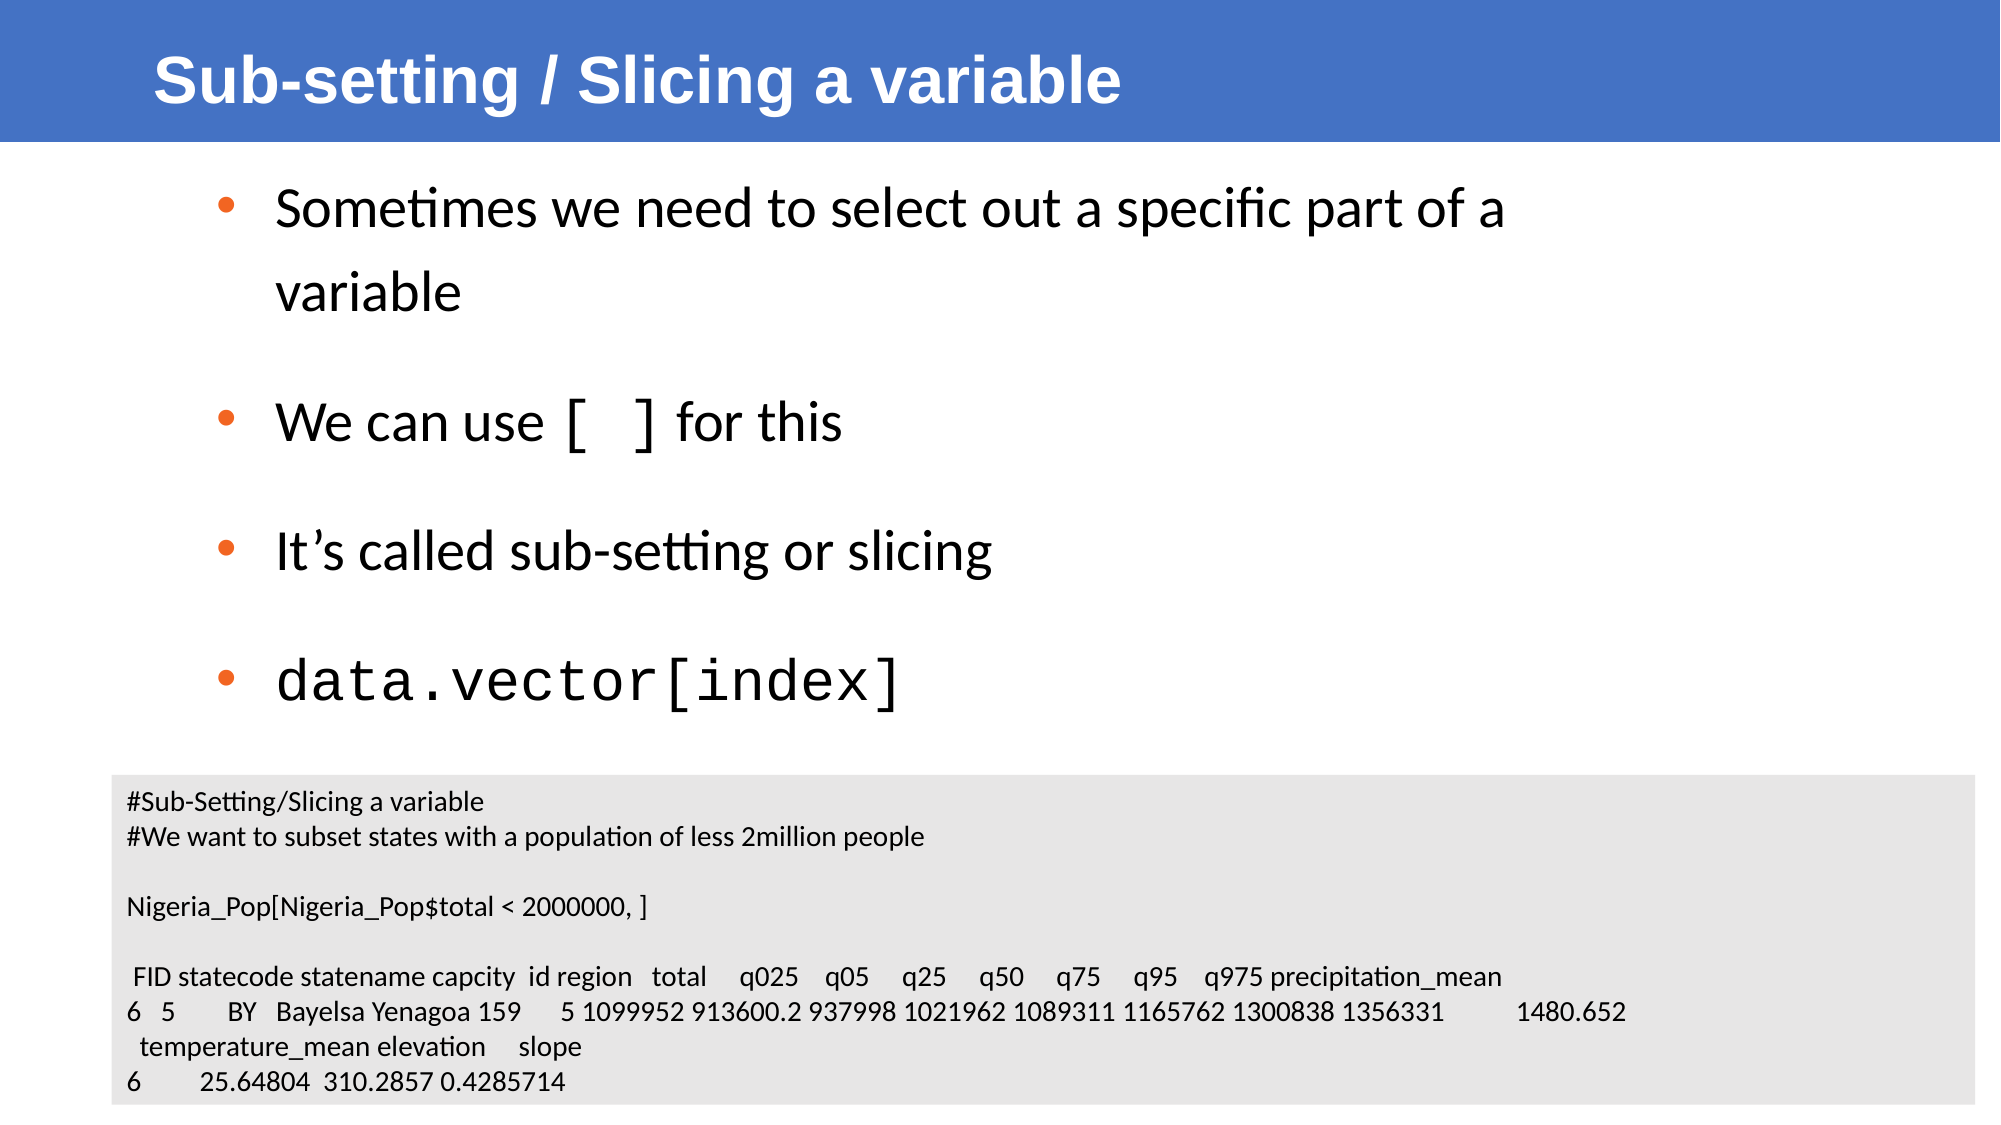

# Sub-setting / Slicing a variable
Sometimes we need to select out a specific part of a variable
We can use [ ] for this
It’s called sub-setting or slicing
data.vector[index]

#Sub-Setting/Slicing a variable
#We want to subset states with a population of less 2million people

Nigeria_Pop[Nigeria_Pop$total < 2000000, ]

 FID statecode statename capcity  id region   total     q025    q05     q25     q50     q75     q95    q975 precipitation_mean
6   5        BY   Bayelsa Yenagoa 159      5 1099952 913600.2 937998 1021962 1089311 1165762 1300838 1356331           1480.652
  temperature_mean elevation     slope
6         25.64804  310.2857 0.4285714